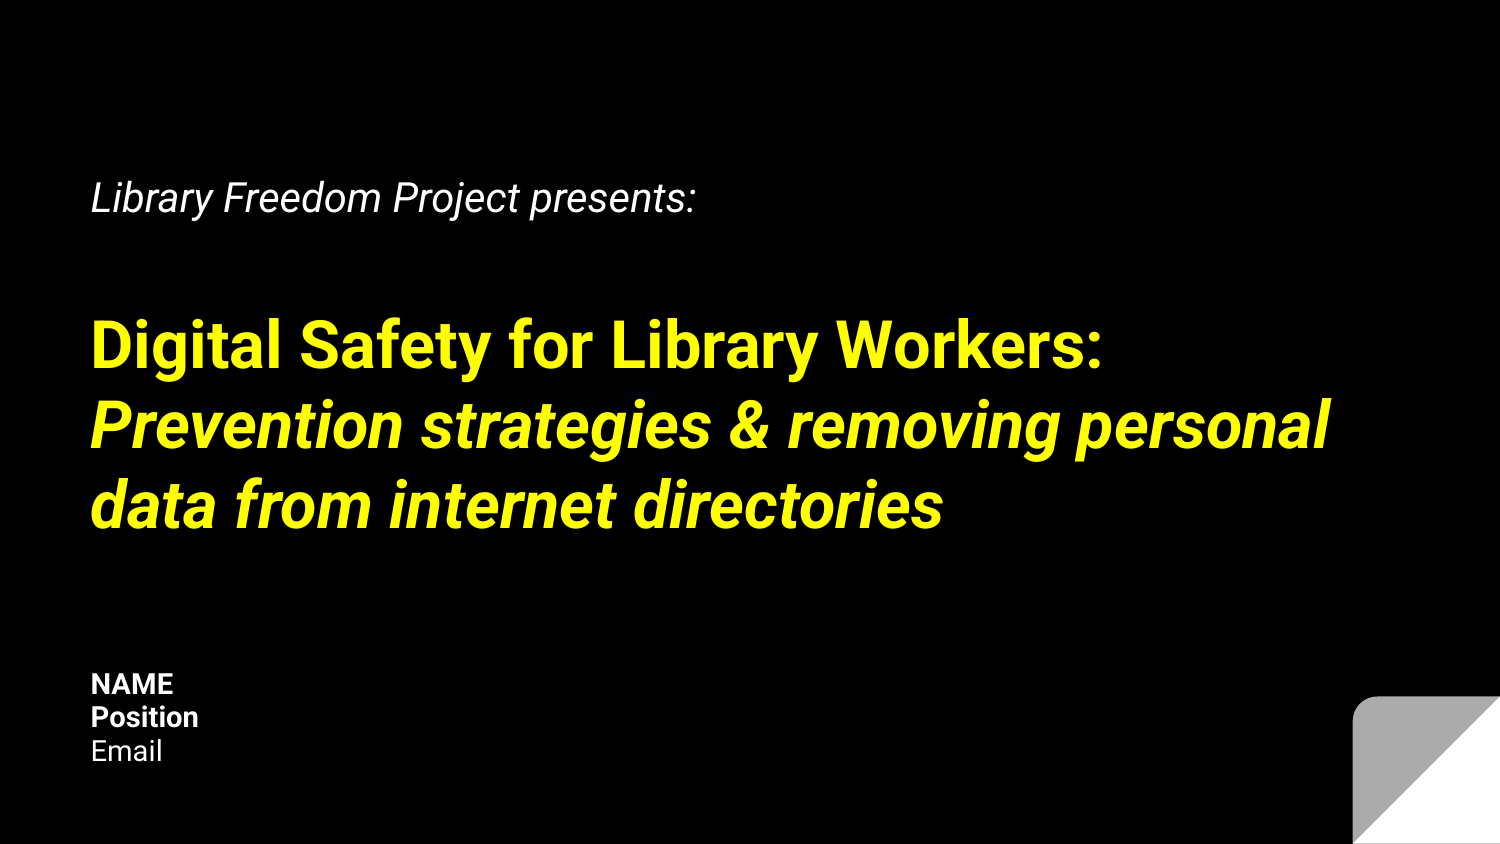

Library Freedom Project presents:
# Digital Safety for Library Workers:
Prevention strategies & removing personal data from internet directories
NAME
Position
Email